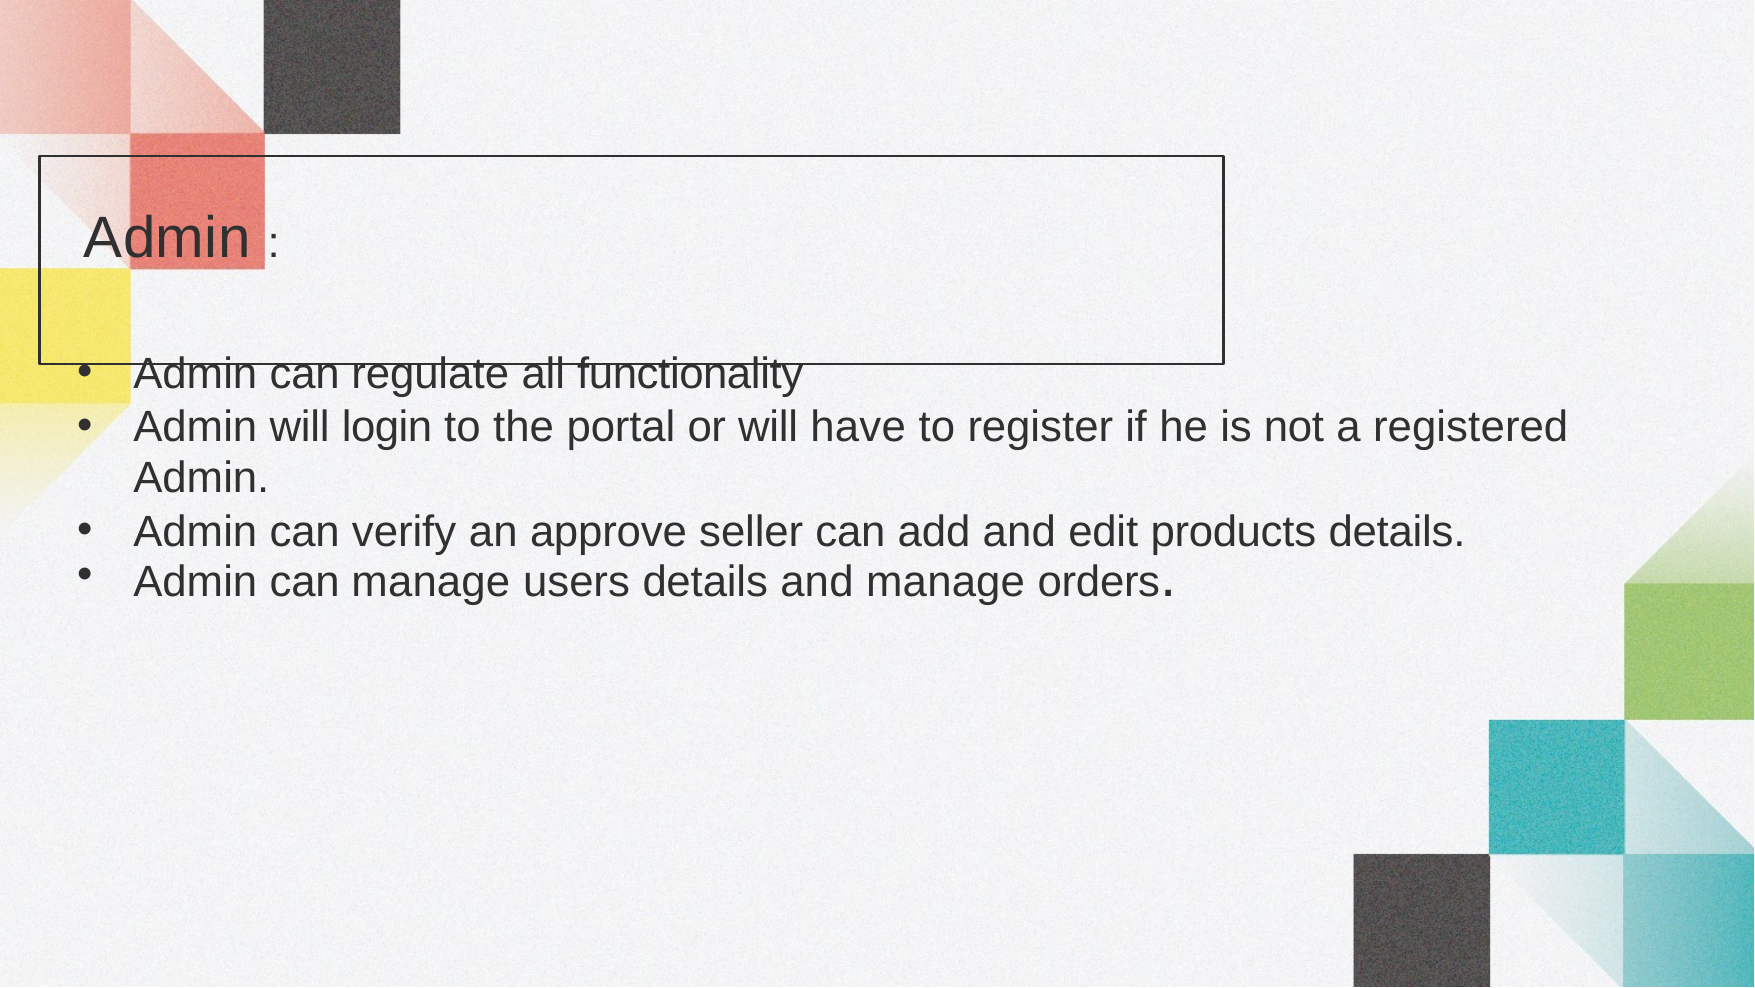

# Admin :
Admin can regulate all functionality
Admin will login to the portal or will have to register if he is not a registered Admin.
Admin can verify an approve seller can add and edit products details.
Admin can manage users details and manage orders.